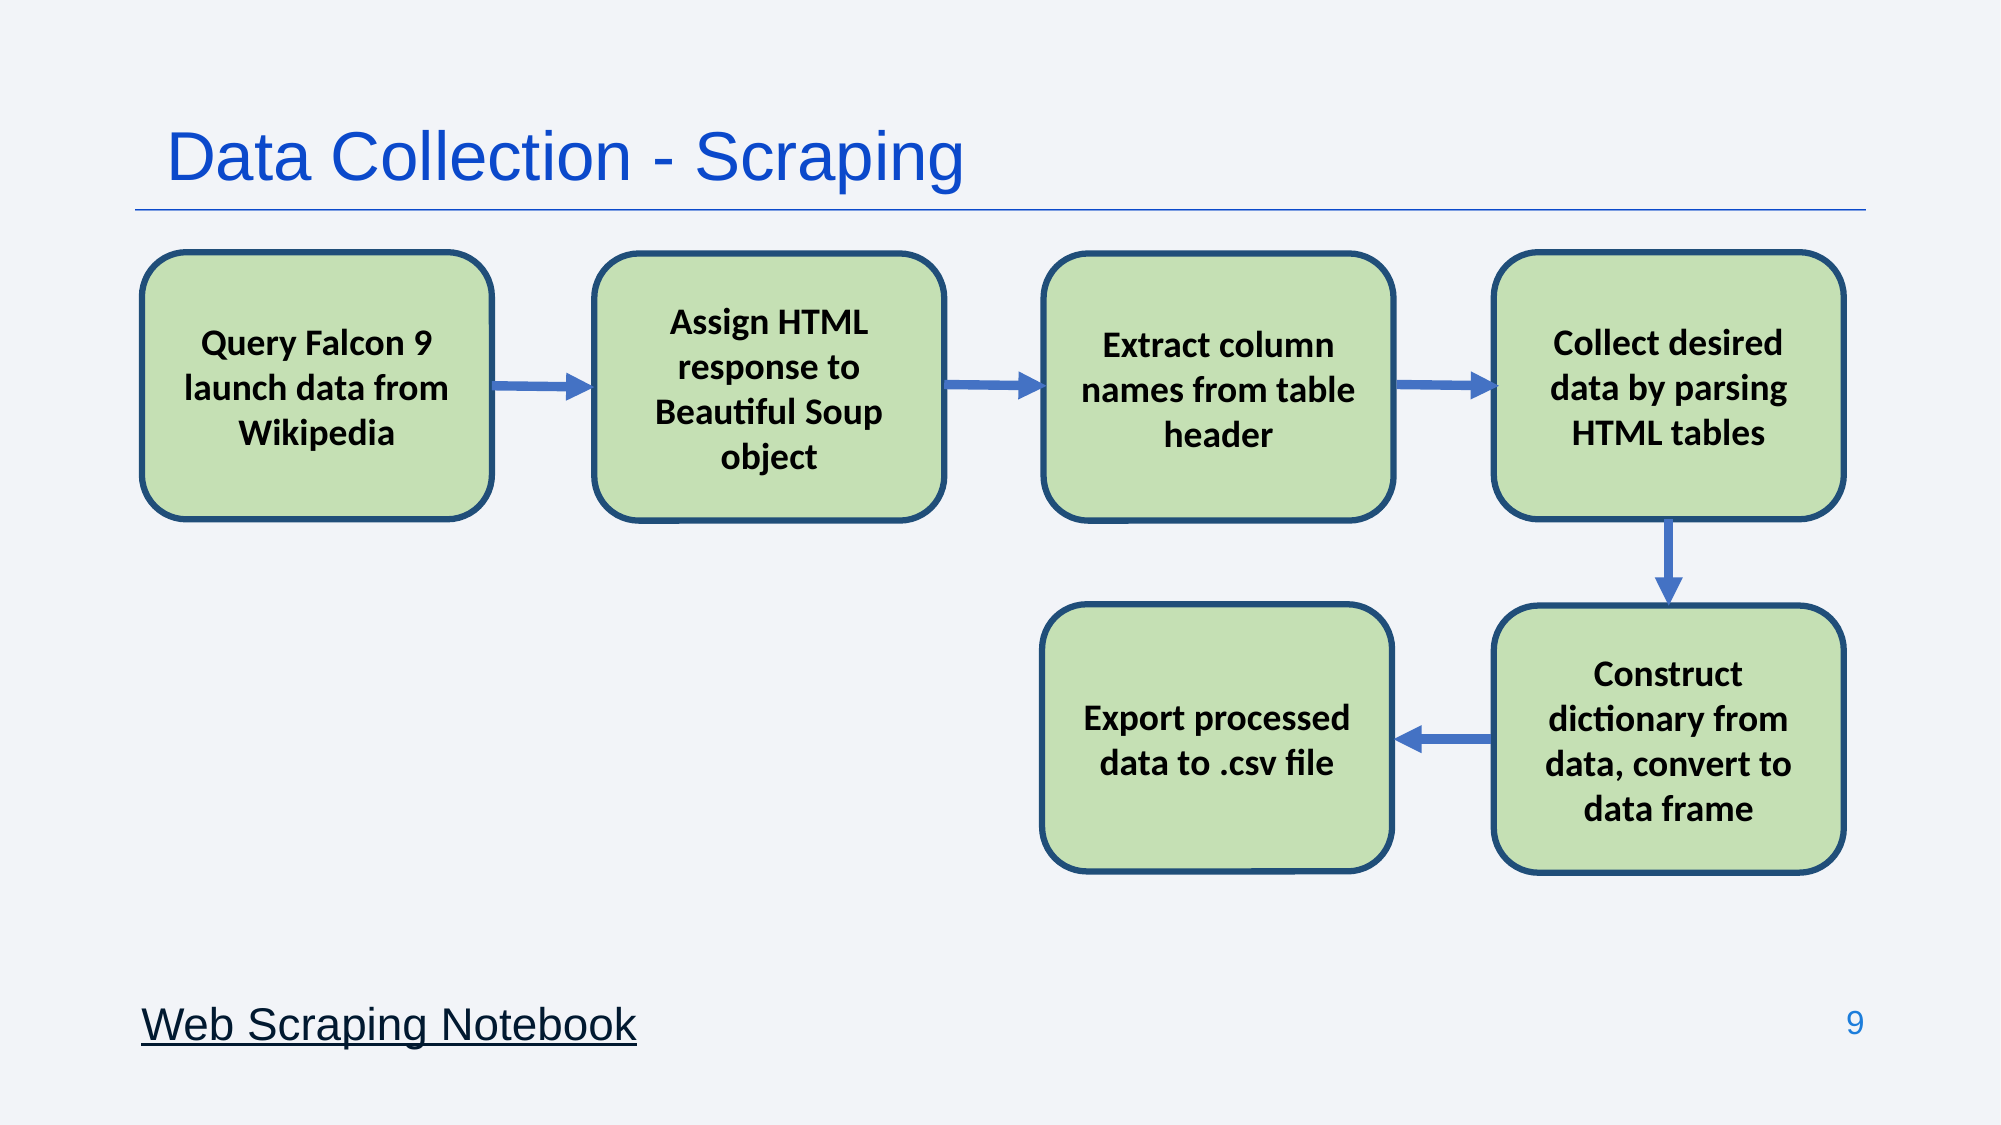

Data Collection - Scraping
Collect desired data by parsing HTML tables
Query Falcon 9 launch data from Wikipedia
Assign HTML response to Beautiful Soup object
Extract column names from table header
Export processed data to .csv file
Construct dictionary from data, convert to data frame
Web Scraping Notebook
9